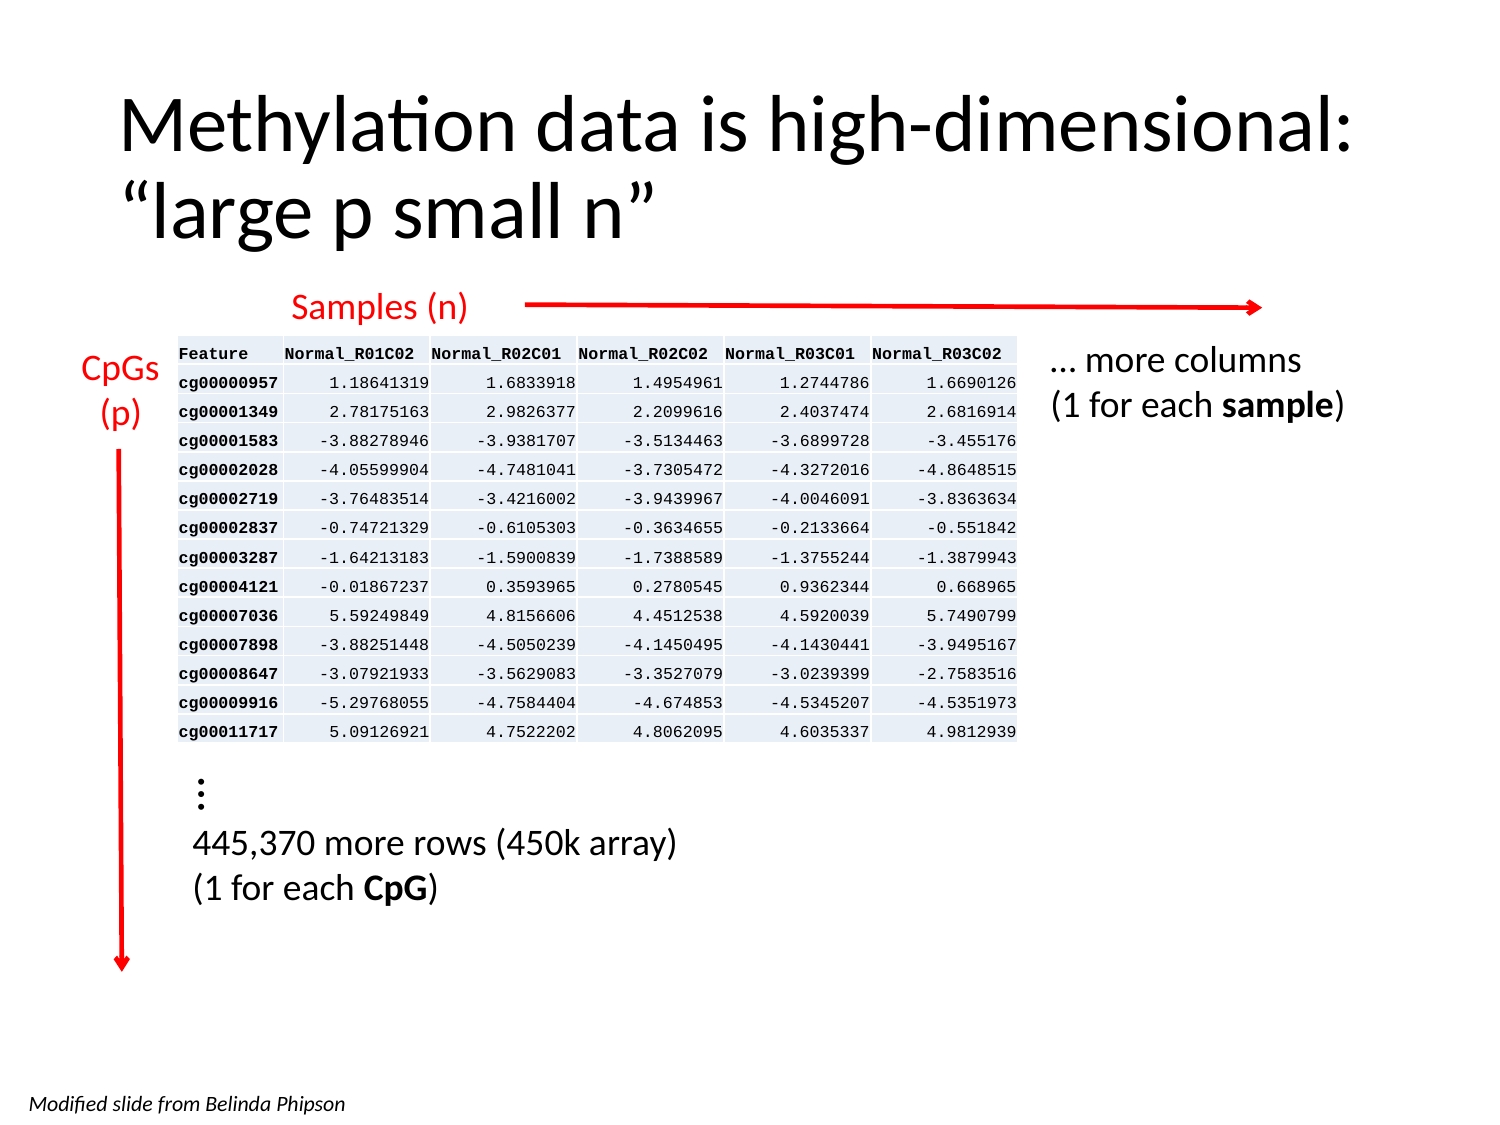

# Methylation data is high-dimensional: “large p small n”
Samples (n)
… more columns
(1 for each sample)
CpGs
(p)

| Feature | Normal\_R01C02 | Normal\_R02C01 | Normal\_R02C02 | Normal\_R03C01 | Normal\_R03C02 |
| --- | --- | --- | --- | --- | --- |
| cg00000957 | 1.18641319 | 1.6833918 | 1.4954961 | 1.2744786 | 1.6690126 |
| cg00001349 | 2.78175163 | 2.9826377 | 2.2099616 | 2.4037474 | 2.6816914 |
| cg00001583 | -3.88278946 | -3.9381707 | -3.5134463 | -3.6899728 | -3.455176 |
| cg00002028 | -4.05599904 | -4.7481041 | -3.7305472 | -4.3272016 | -4.8648515 |
| cg00002719 | -3.76483514 | -3.4216002 | -3.9439967 | -4.0046091 | -3.8363634 |
| cg00002837 | -0.74721329 | -0.6105303 | -0.3634655 | -0.2133664 | -0.551842 |
| cg00003287 | -1.64213183 | -1.5900839 | -1.7388589 | -1.3755244 | -1.3879943 |
| cg00004121 | -0.01867237 | 0.3593965 | 0.2780545 | 0.9362344 | 0.668965 |
| cg00007036 | 5.59249849 | 4.8156606 | 4.4512538 | 4.5920039 | 5.7490799 |
| cg00007898 | -3.88251448 | -4.5050239 | -4.1450495 | -4.1430441 | -3.9495167 |
| cg00008647 | -3.07921933 | -3.5629083 | -3.3527079 | -3.0239399 | -2.7583516 |
| cg00009916 | -5.29768055 | -4.7584404 | -4.674853 | -4.5345207 | -4.5351973 |
| cg00011717 | 5.09126921 | 4.7522202 | 4.8062095 | 4.6035337 | 4.9812939 |
…
445,370 more rows (450k array)
(1 for each CpG)
Modified slide from Belinda Phipson